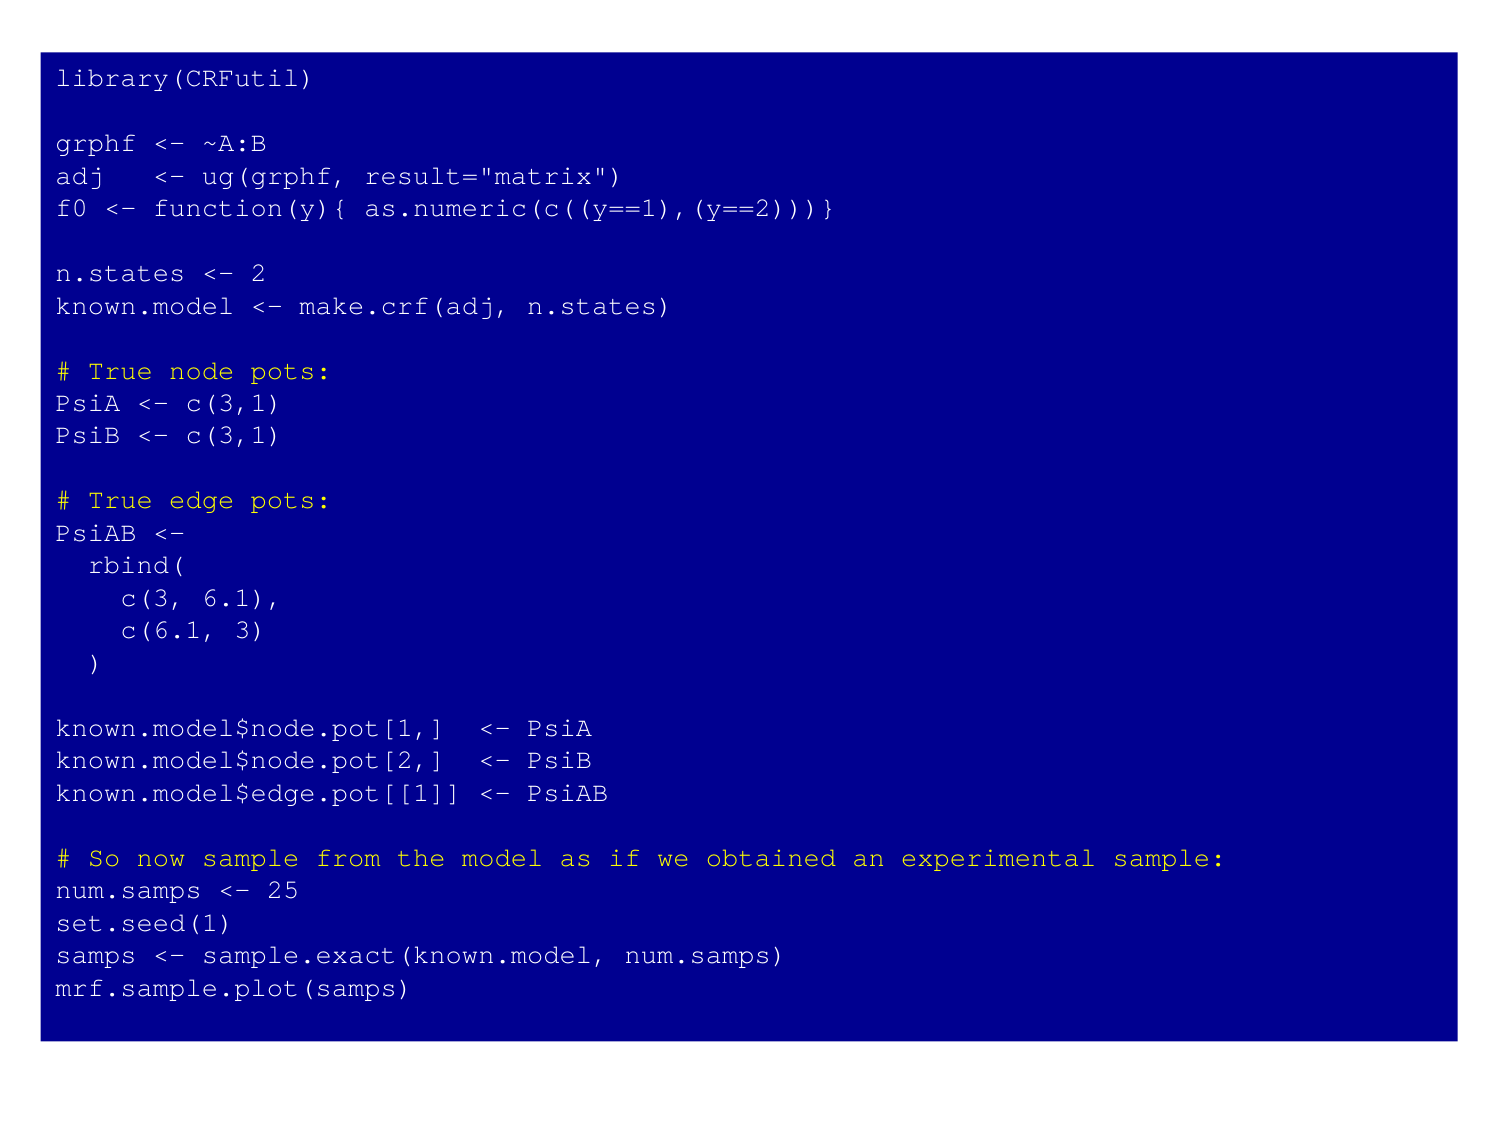

library(CRFutil)

grphf <- ~A:B
adj   <- ug(grphf, result="matrix")
f0 <- function(y){ as.numeric(c((y==1),(y==2)))}

n.states <- 2
known.model <- make.crf(adj, n.states)

# True node pots:
PsiA <- c(3,1)
PsiB <- c(3,1)

# True edge pots:
PsiAB <-
  rbind(
    c(3, 6.1),
    c(6.1, 3)
  )

known.model$node.pot[1,]  <- PsiA
known.model$node.pot[2,]  <- PsiB
known.model$edge.pot[[1]] <- PsiAB

# So now sample from the model as if we obtained an experimental sample:
num.samps <- 25
set.seed(1)
samps <- sample.exact(known.model, num.samps)
mrf.sample.plot(samps)